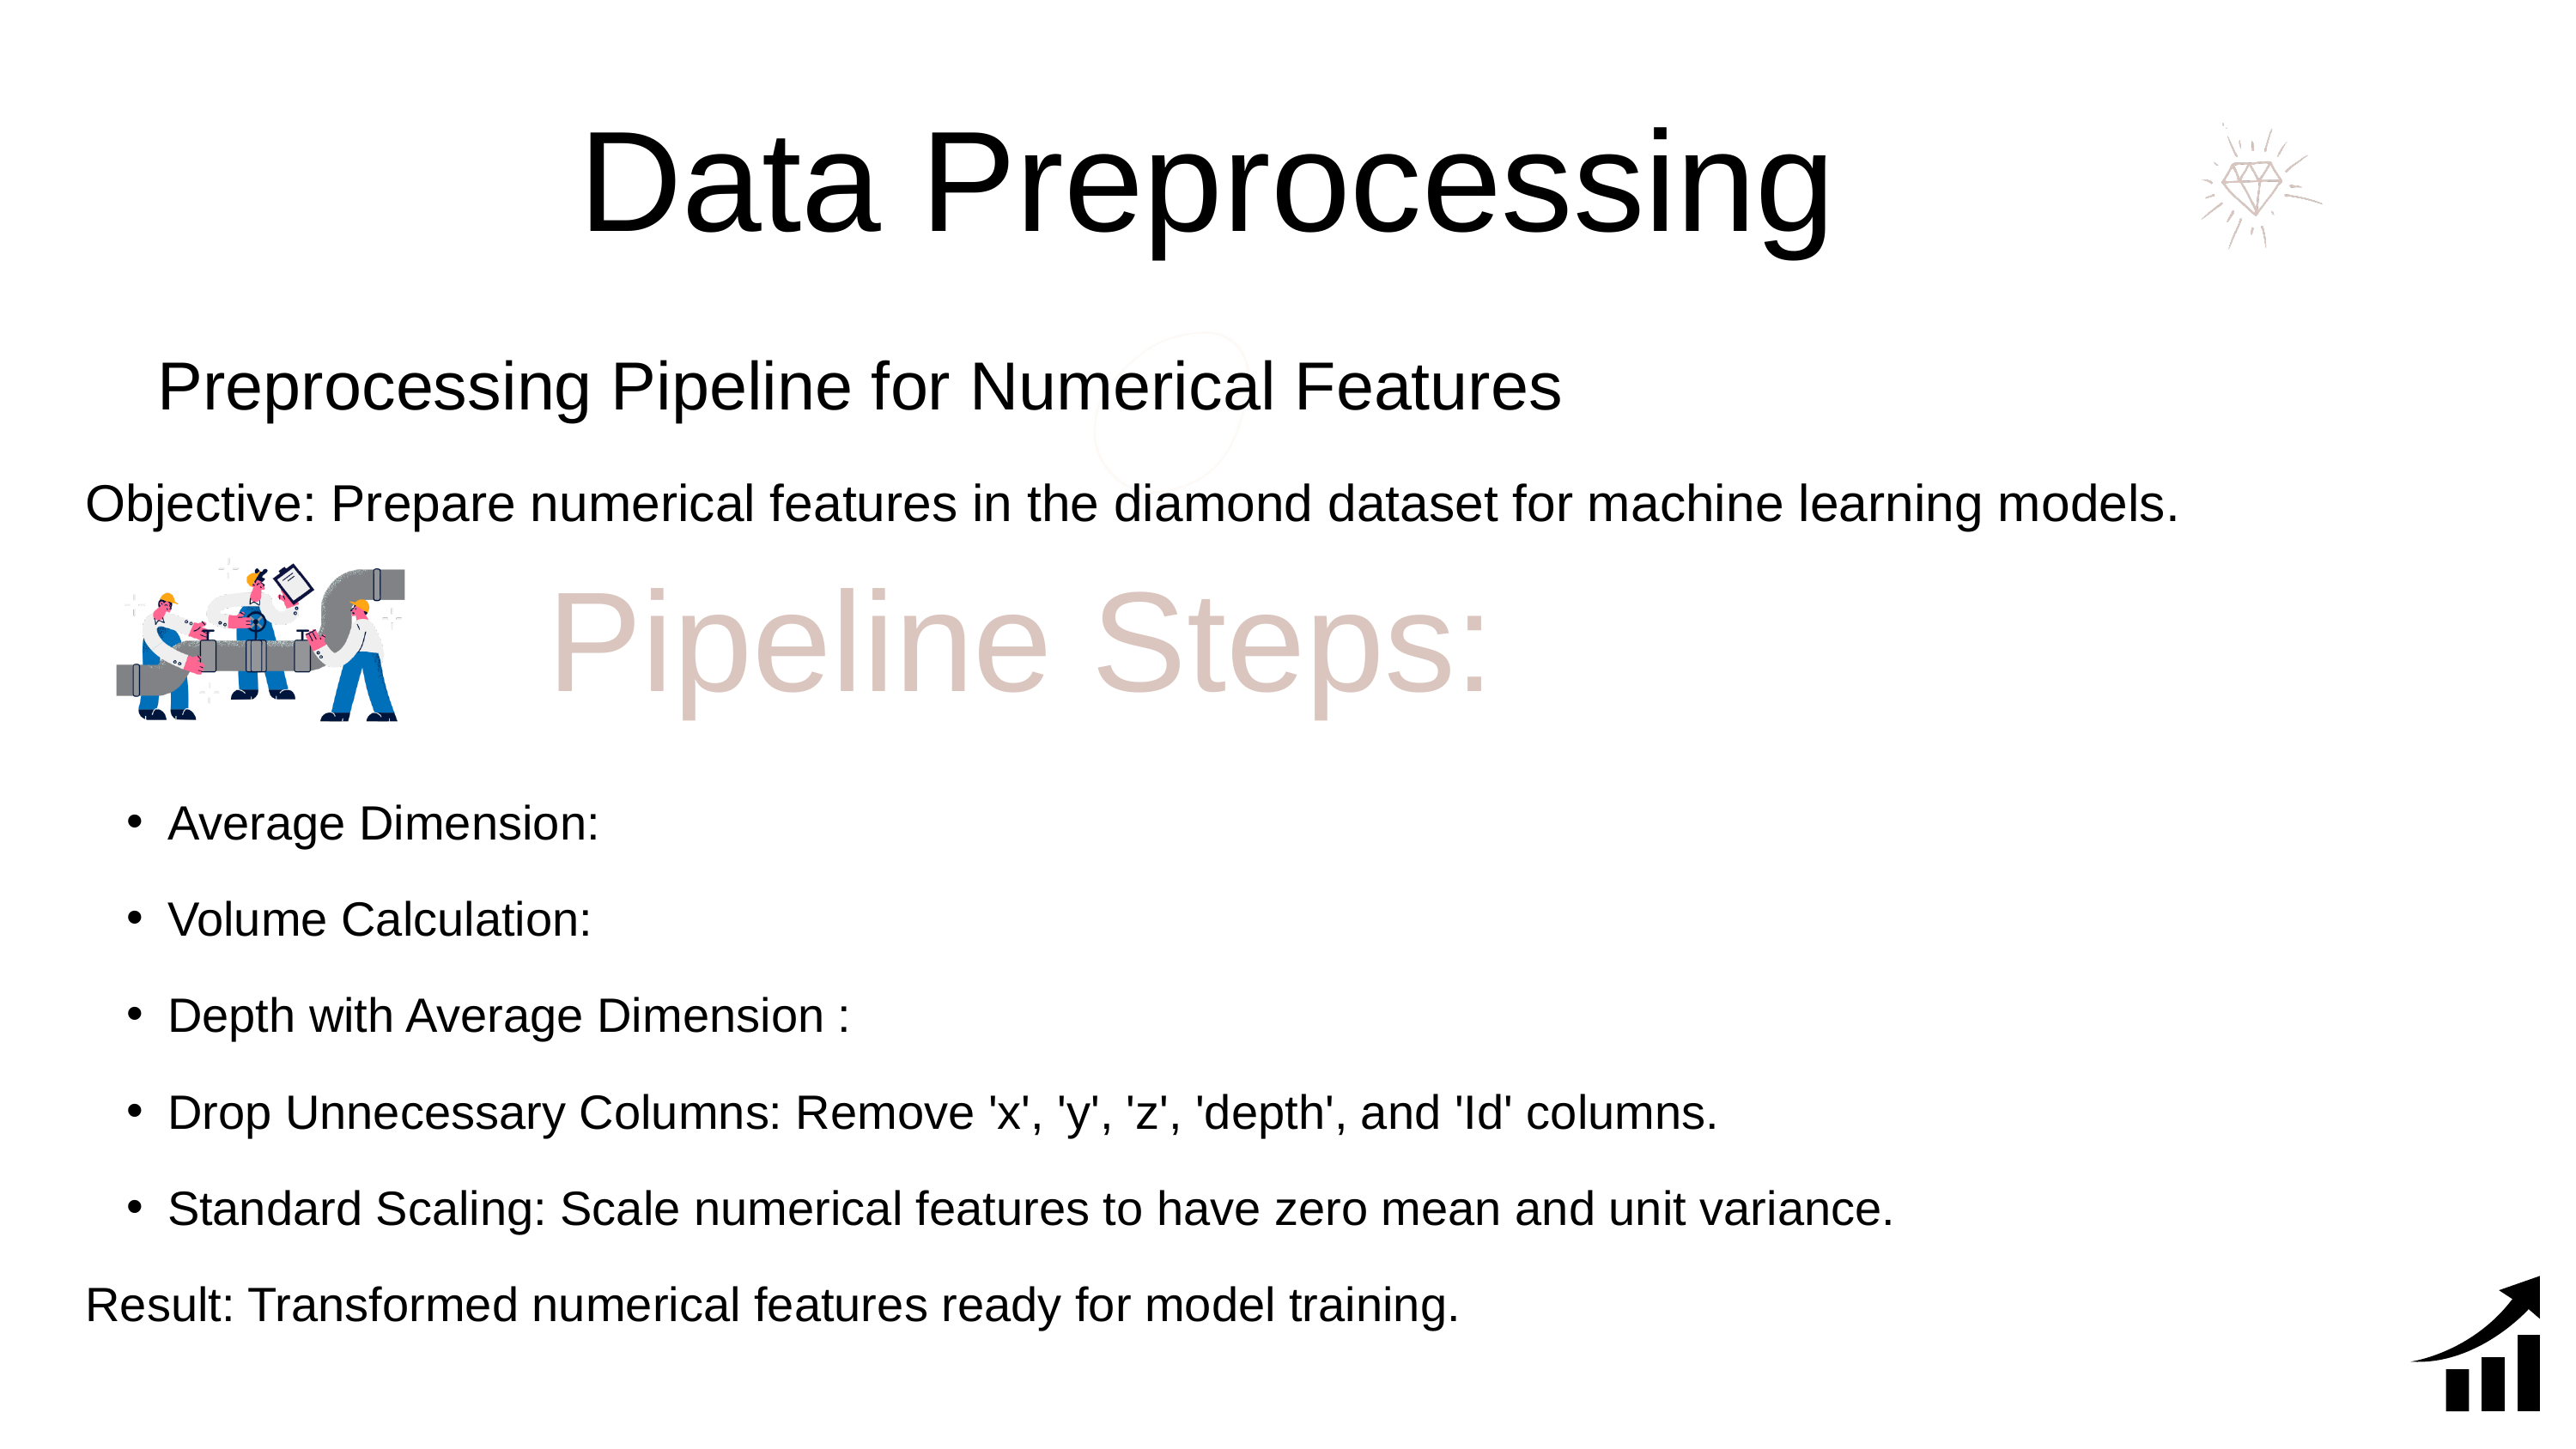

Data Preprocessing

Preprocessing Pipeline for Numerical Features

Objective: Prepare numerical features in the diamond dataset for machine learning models.

Pipeline Steps:

Average Dimension:
Volume Calculation:
Depth with Average Dimension :
Drop Unnecessary Columns: Remove 'x', 'y', 'z', 'depth', and 'Id' columns.
Standard Scaling: Scale numerical features to have zero mean and unit variance.
Result: Transformed numerical features ready for model training.